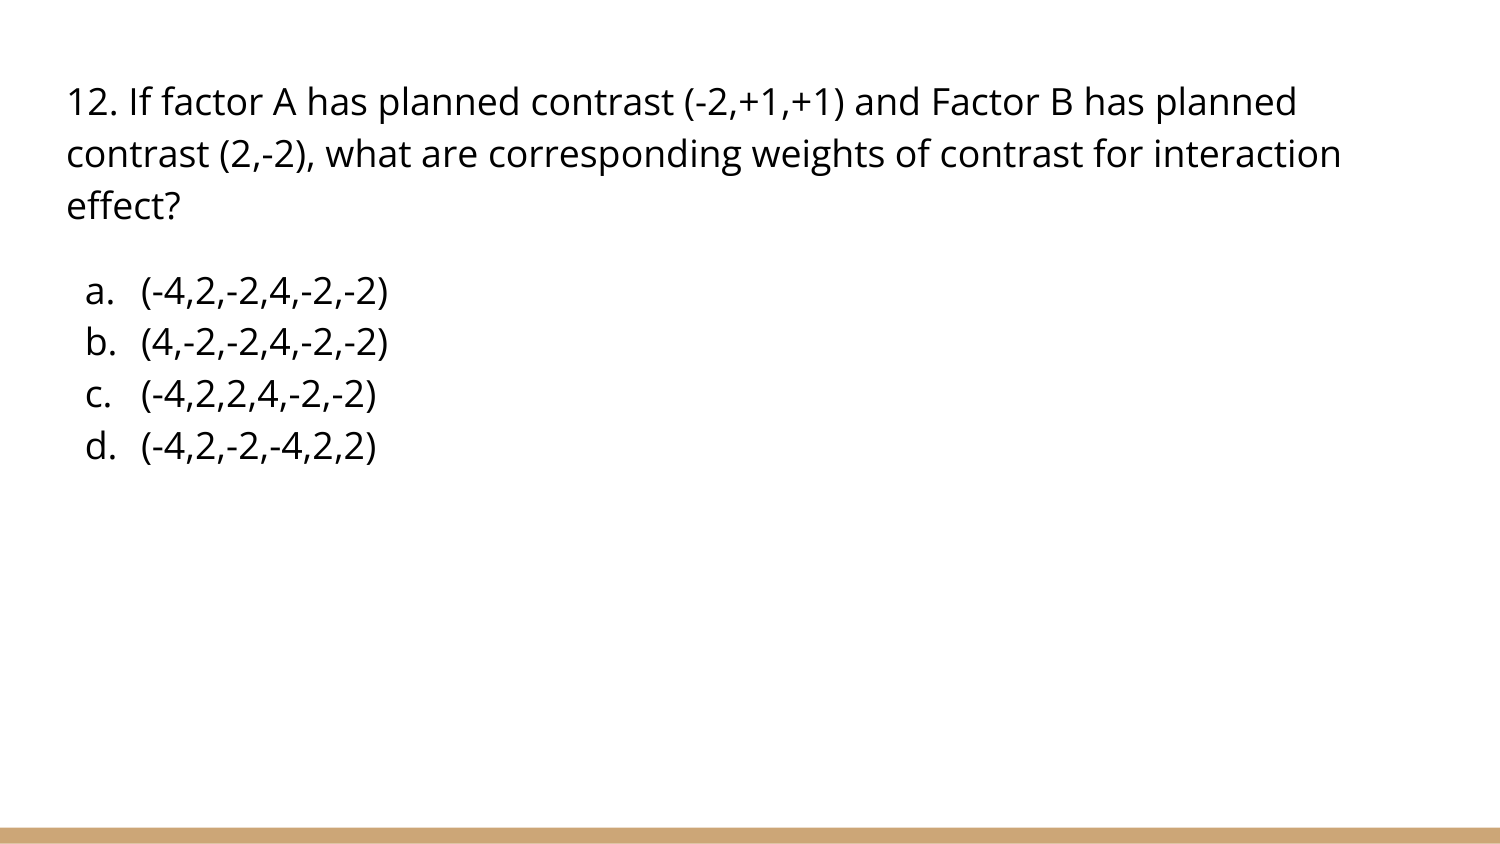

12. If factor A has planned contrast (-2,+1,+1) and Factor B has planned contrast (2,-2), what are corresponding weights of contrast for interaction effect?
(-4,2,-2,4,-2,-2)
(4,-2,-2,4,-2,-2)
(-4,2,2,4,-2,-2)
(-4,2,-2,-4,2,2)